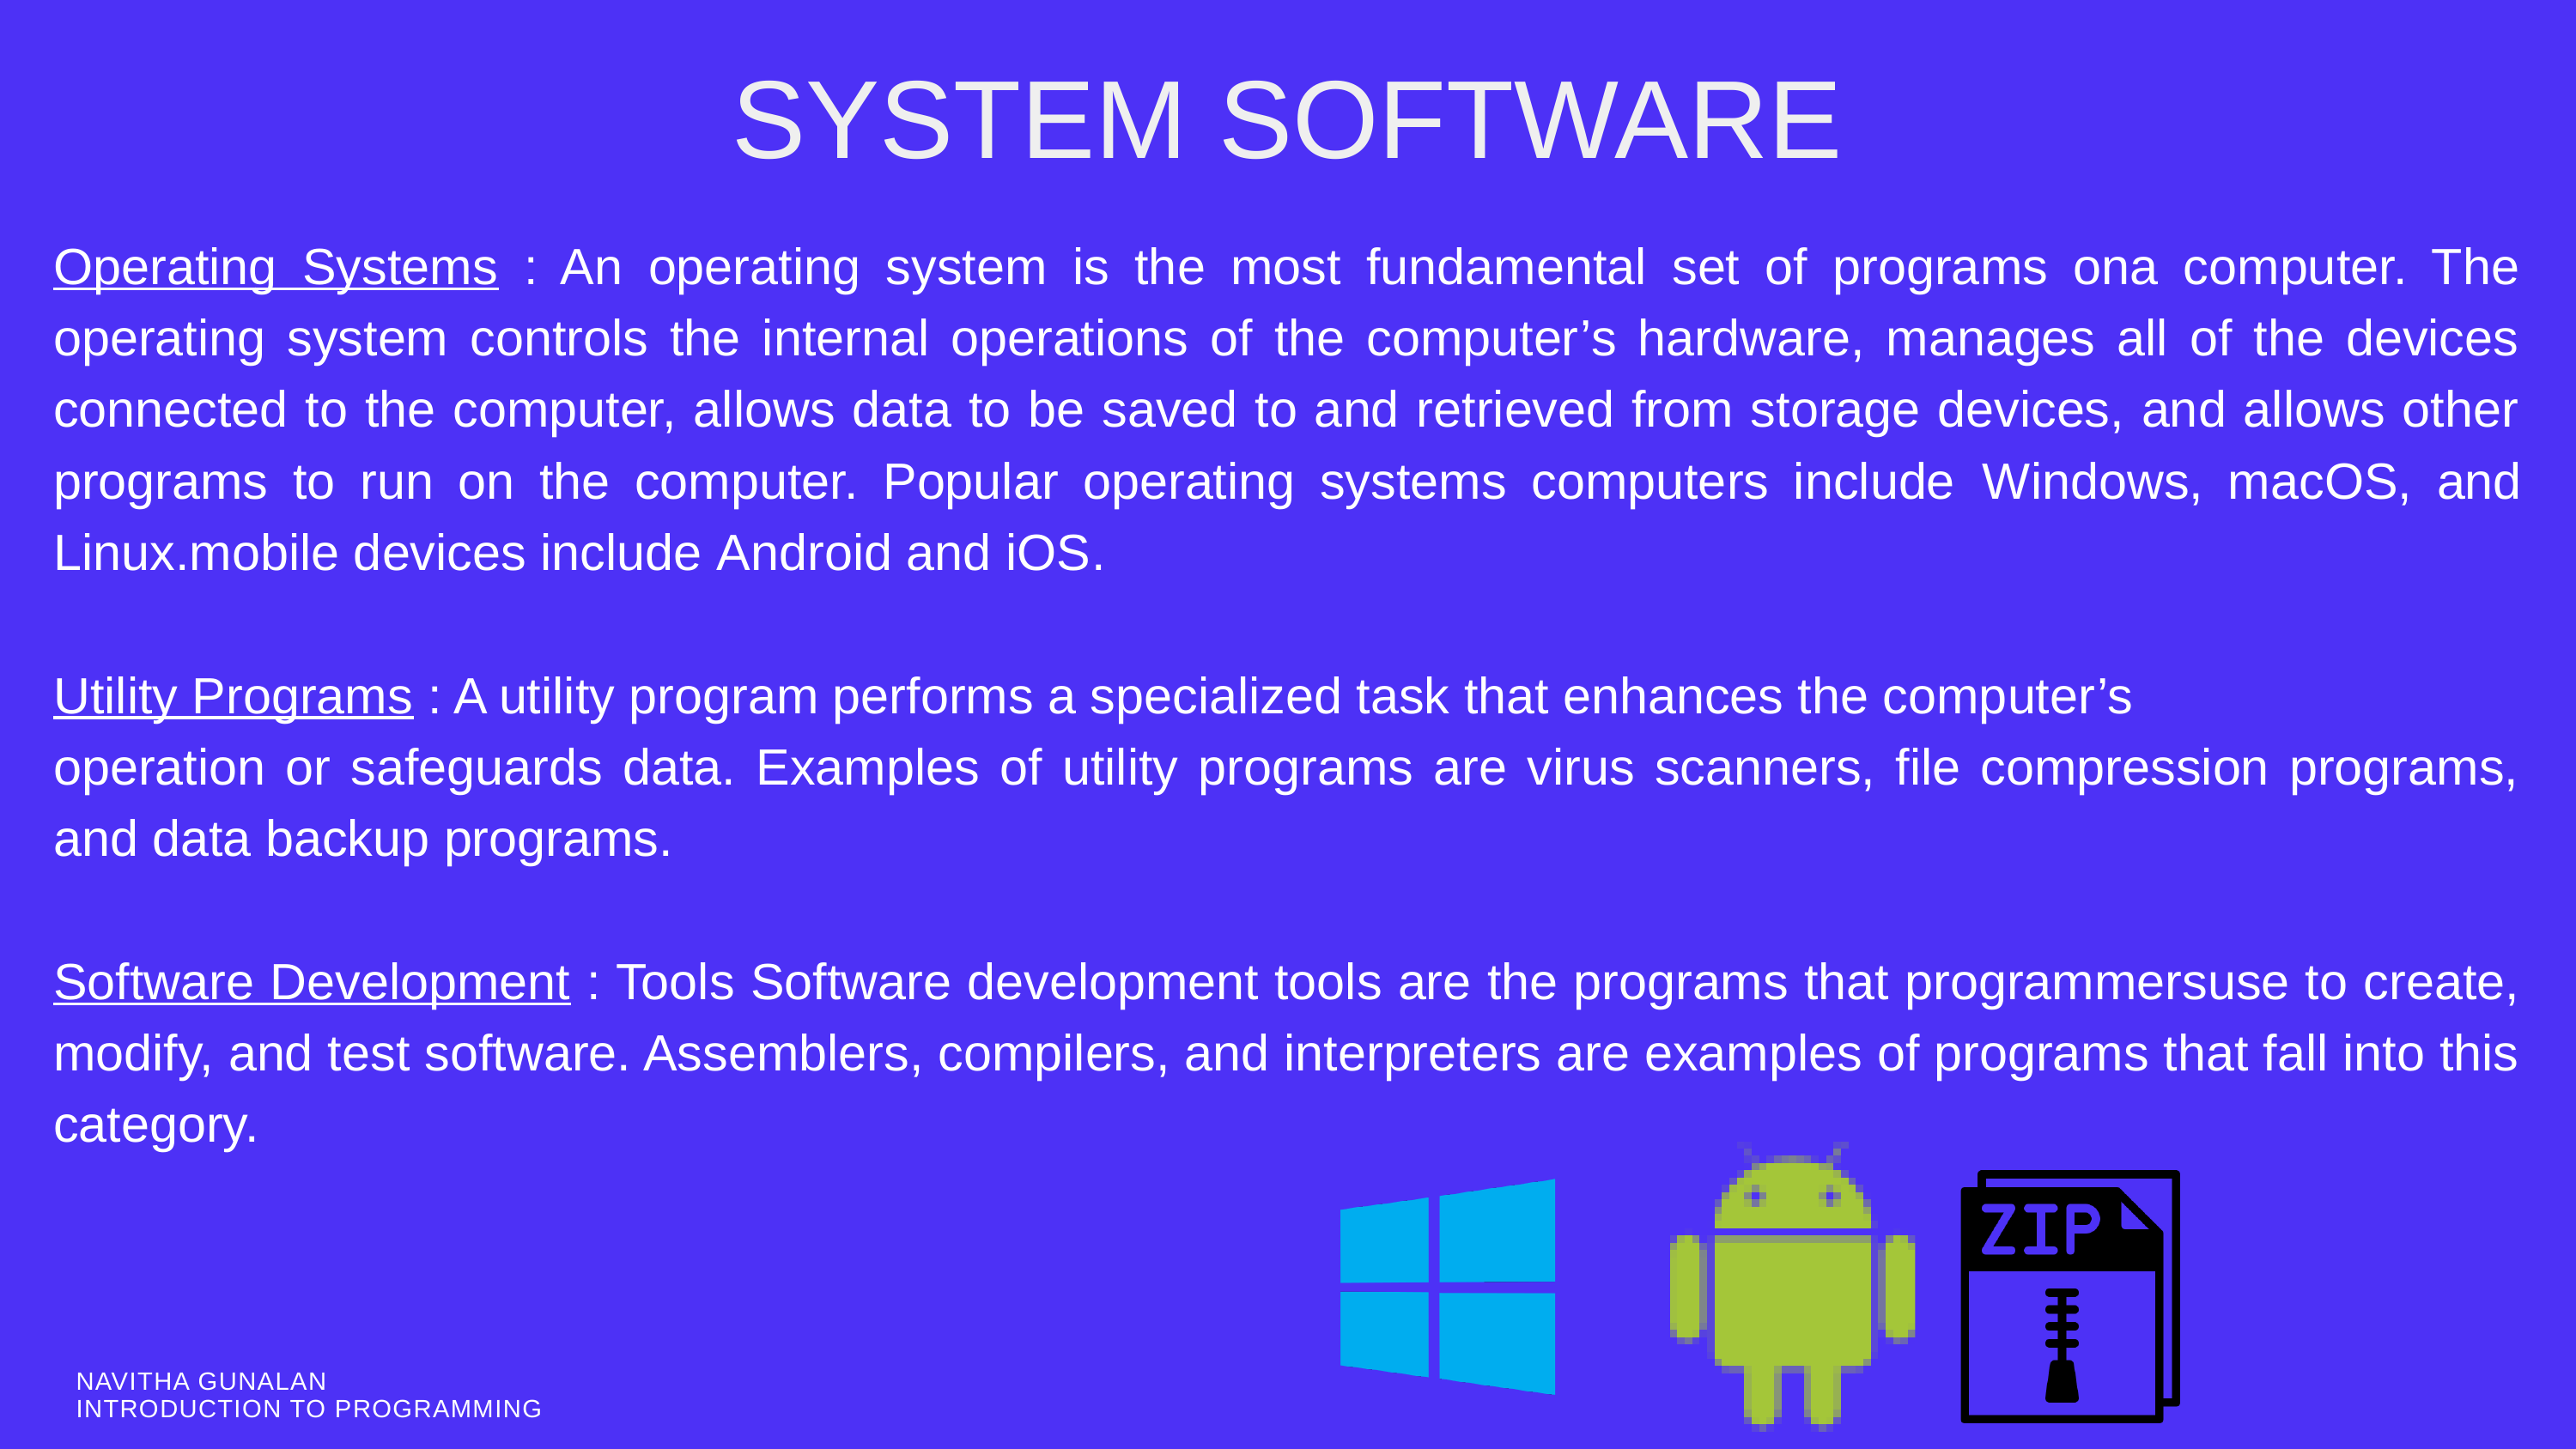

SYSTEM SOFTWARE
Operating Systems : An operating system is the most fundamental set of programs ona computer. The operating system controls the internal operations of the computer’s hardware, manages all of the devices connected to the computer, allows data to be saved to and retrieved from storage devices, and allows other programs to run on the computer. Popular operating systems computers include Windows, macOS, and Linux.mobile devices include Android and iOS.

Utility Programs : A utility program performs a specialized task that enhances the computer’s
operation or safeguards data. Examples of utility programs are virus scanners, file compression programs, and data backup programs.

Software Development : Tools Software development tools are the programs that programmersuse to create, modify, and test software. Assemblers, compilers, and interpreters are examples of programs that fall into this category.

NAVITHA GUNALAN
INTRODUCTION TO PROGRAMMING